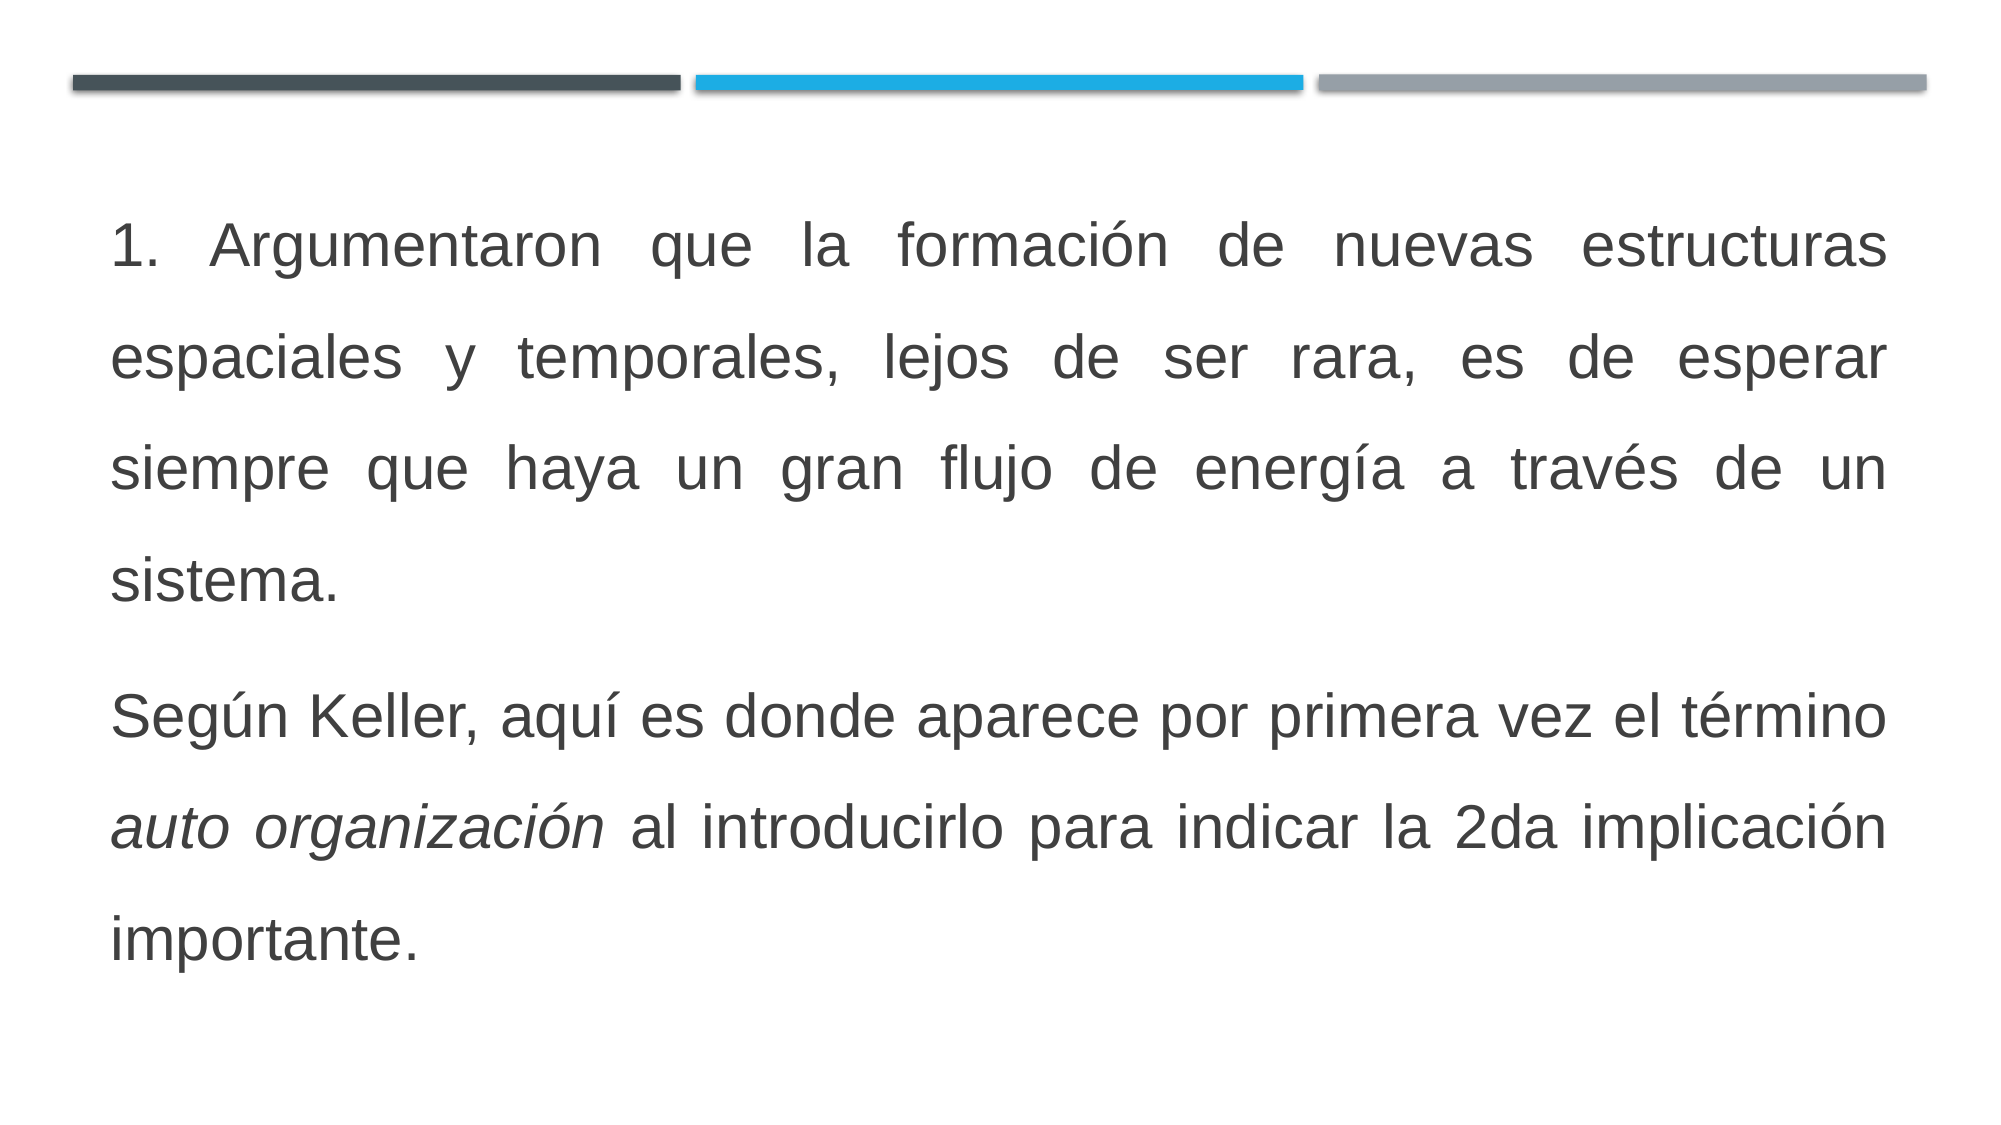

1. Argumentaron que la formación de nuevas estructuras espaciales y temporales, lejos de ser rara, es de esperar siempre que haya un gran flujo de energía a través de un sistema.
Según Keller, aquí es donde aparece por primera vez el término auto organización al introducirlo para indicar la 2da implicación importante.